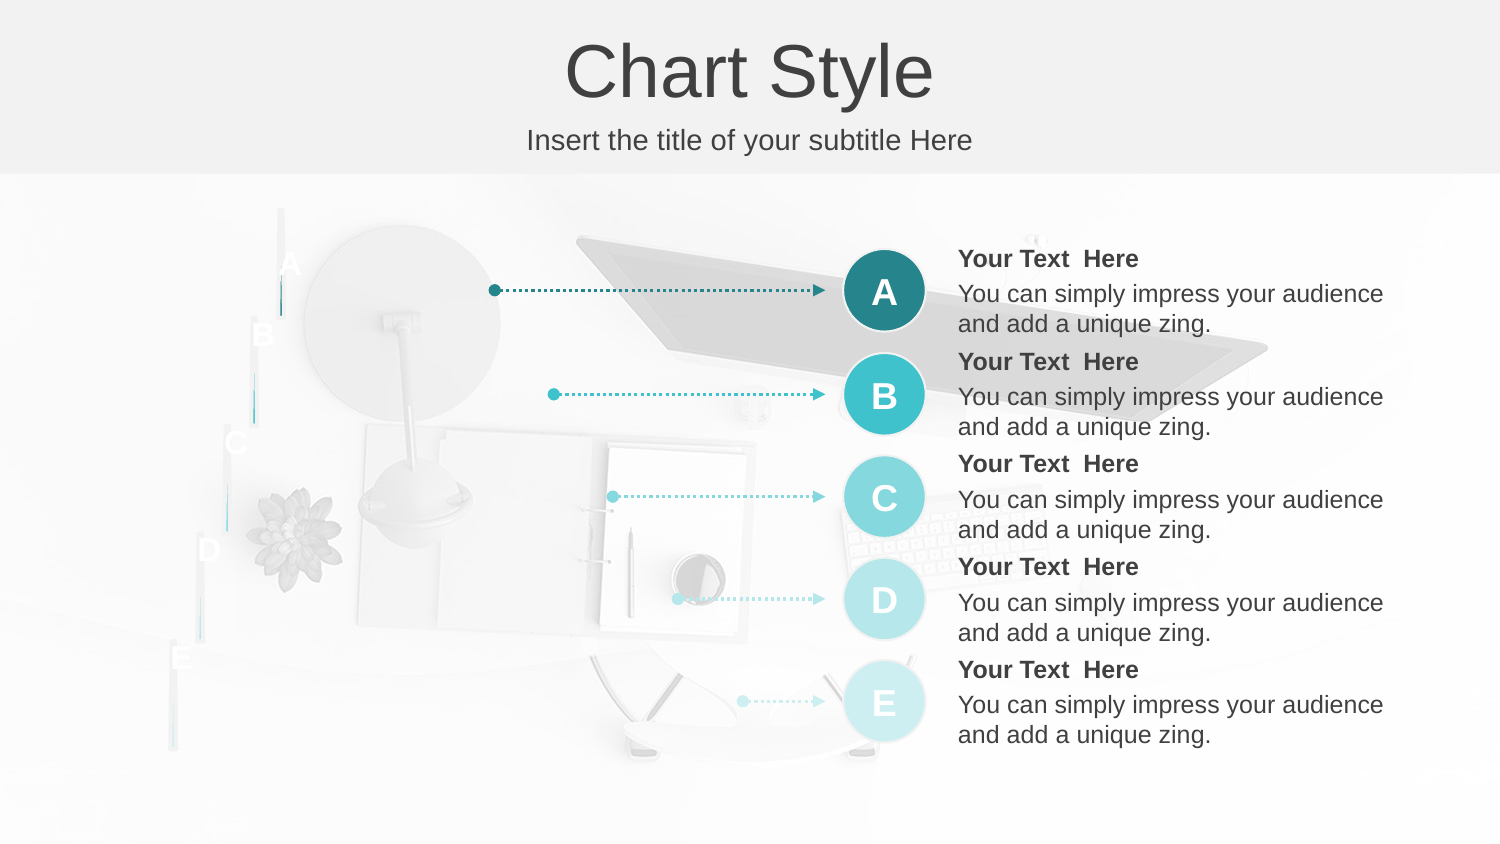

Chart Style
Insert the title of your subtitle Here
A
C
D
E
B
Your Text  Here
You can simply impress your audience and add a unique zing.
A
Your Text  Here
You can simply impress your audience and add a unique zing.
B
Your Text  Here
You can simply impress your audience and add a unique zing.
C
Your Text  Here
You can simply impress your audience and add a unique zing.
D
Your Text  Here
You can simply impress your audience and add a unique zing.
E